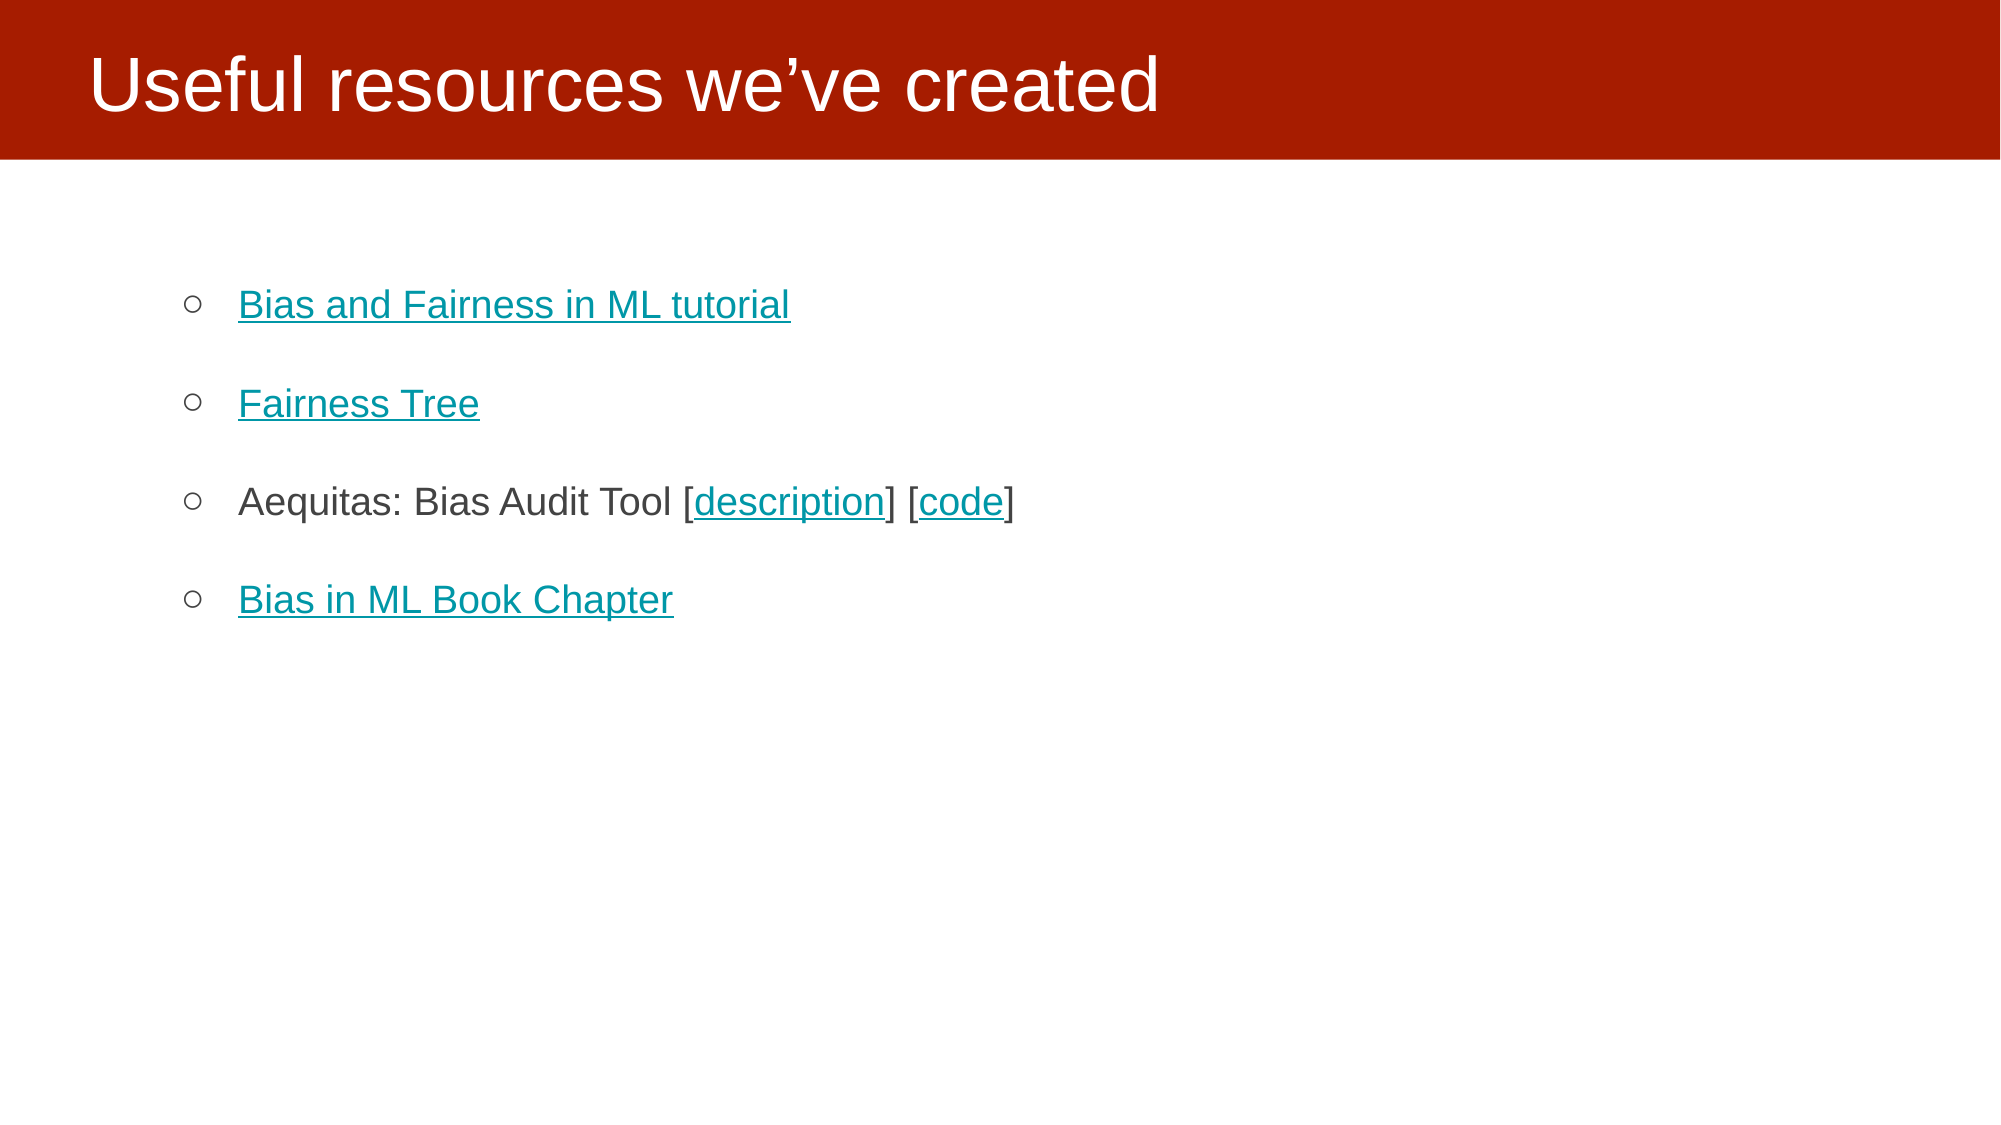

# Useful resources we’ve created
Bias and Fairness in ML tutorial
Fairness Tree
Aequitas: Bias Audit Tool [description] [code]
Bias in ML Book Chapter